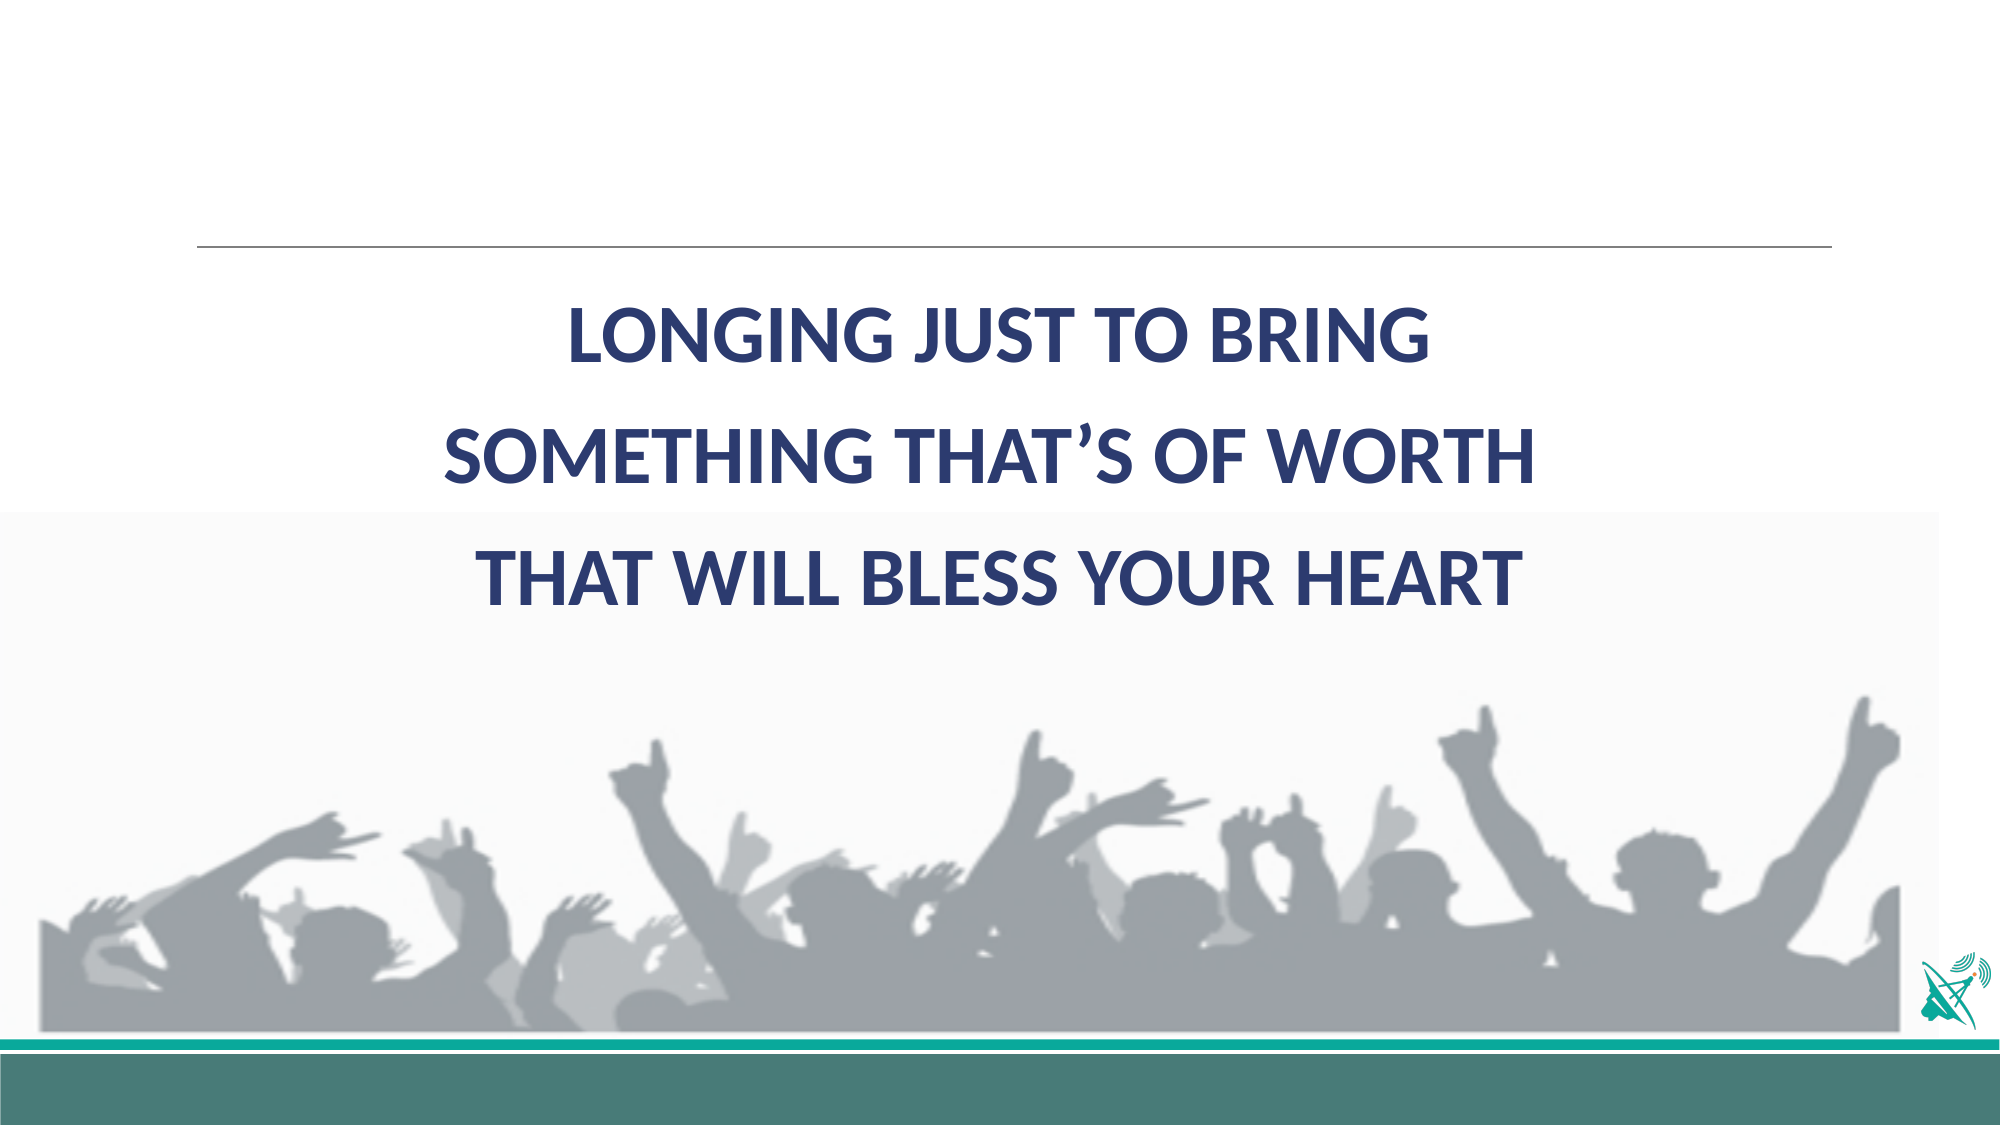

LONGING JUST TO BRING
SOMETHING THAT’S OF WORTH
THAT WILL BLESS YOUR HEART